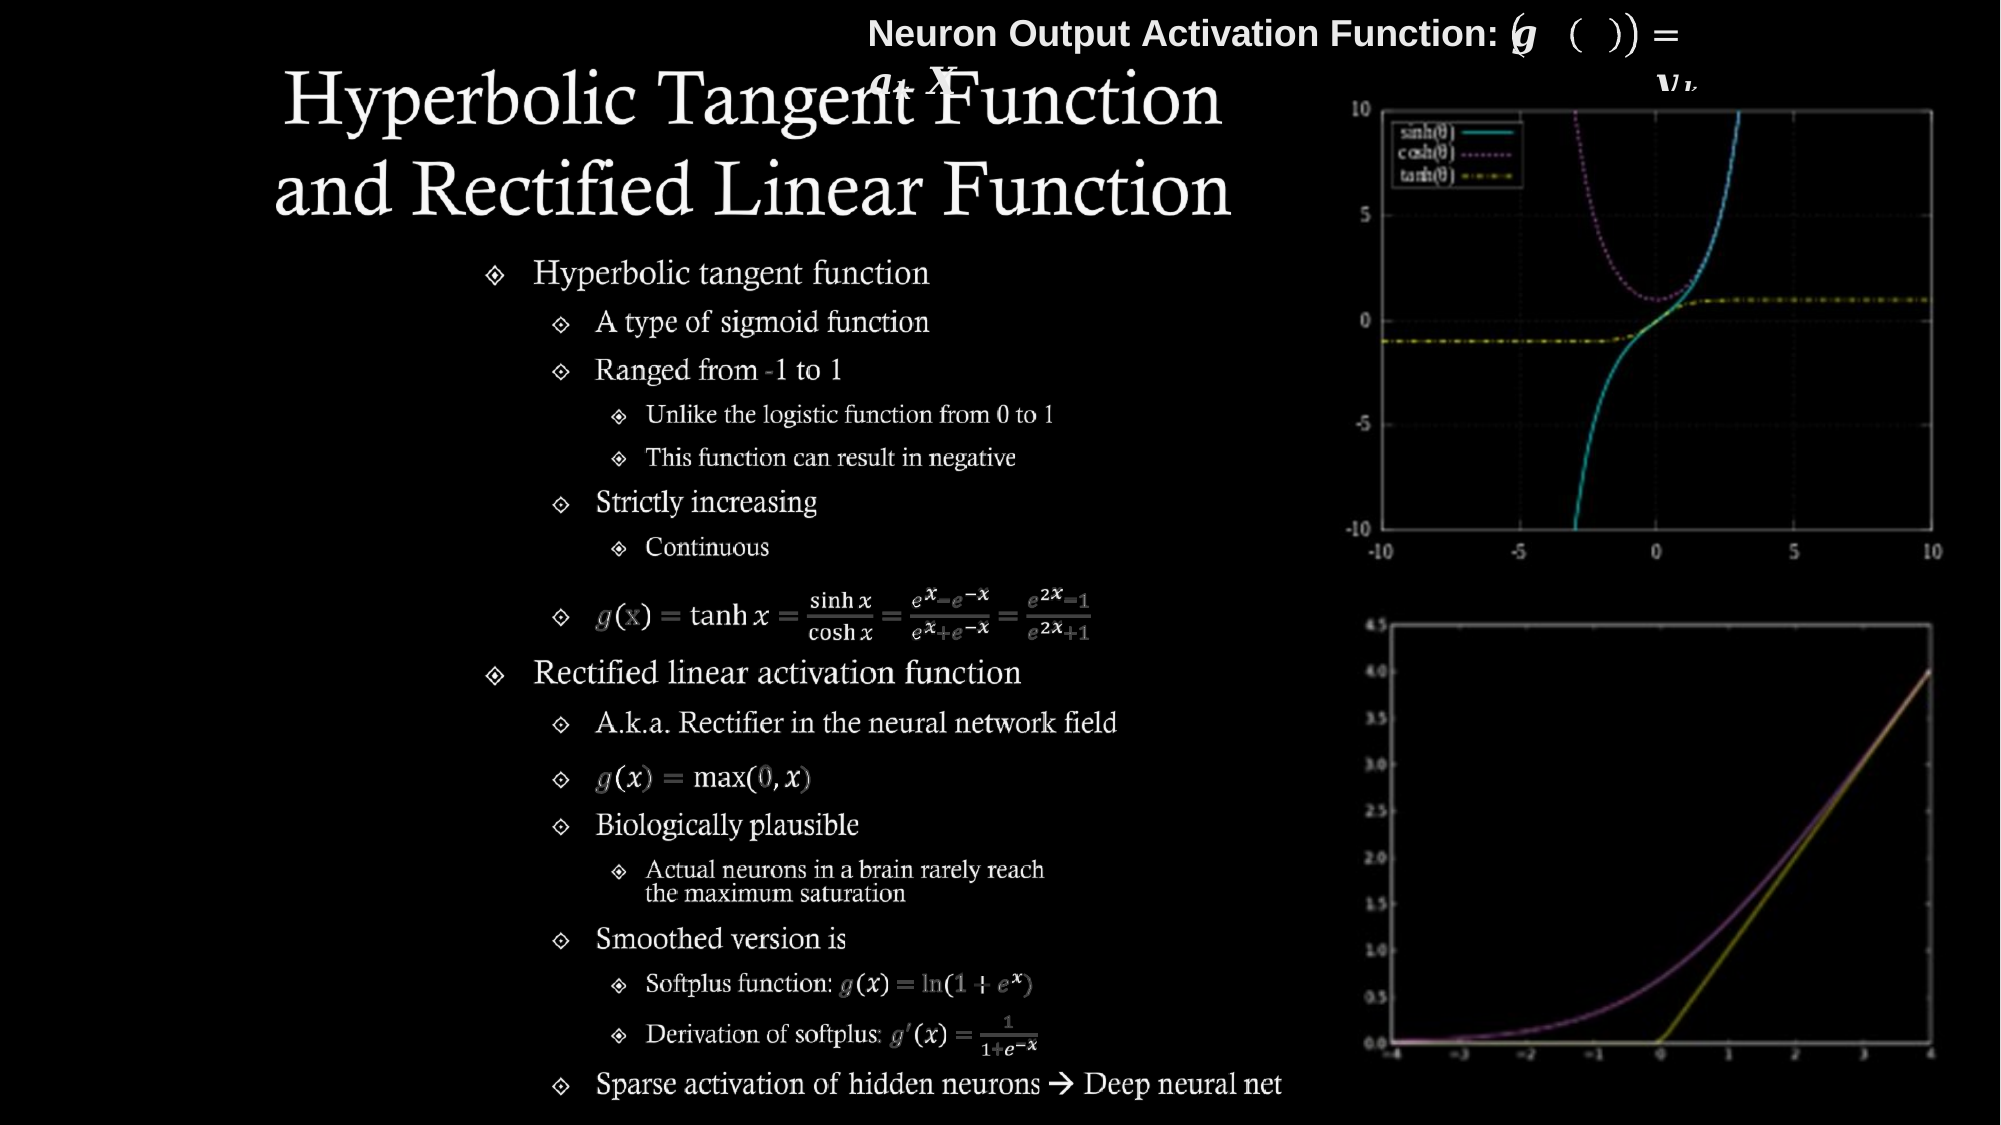

Neuron Output Activation Function: 𝒈 𝒂𝒌 𝑿
= 𝒚𝒌

8